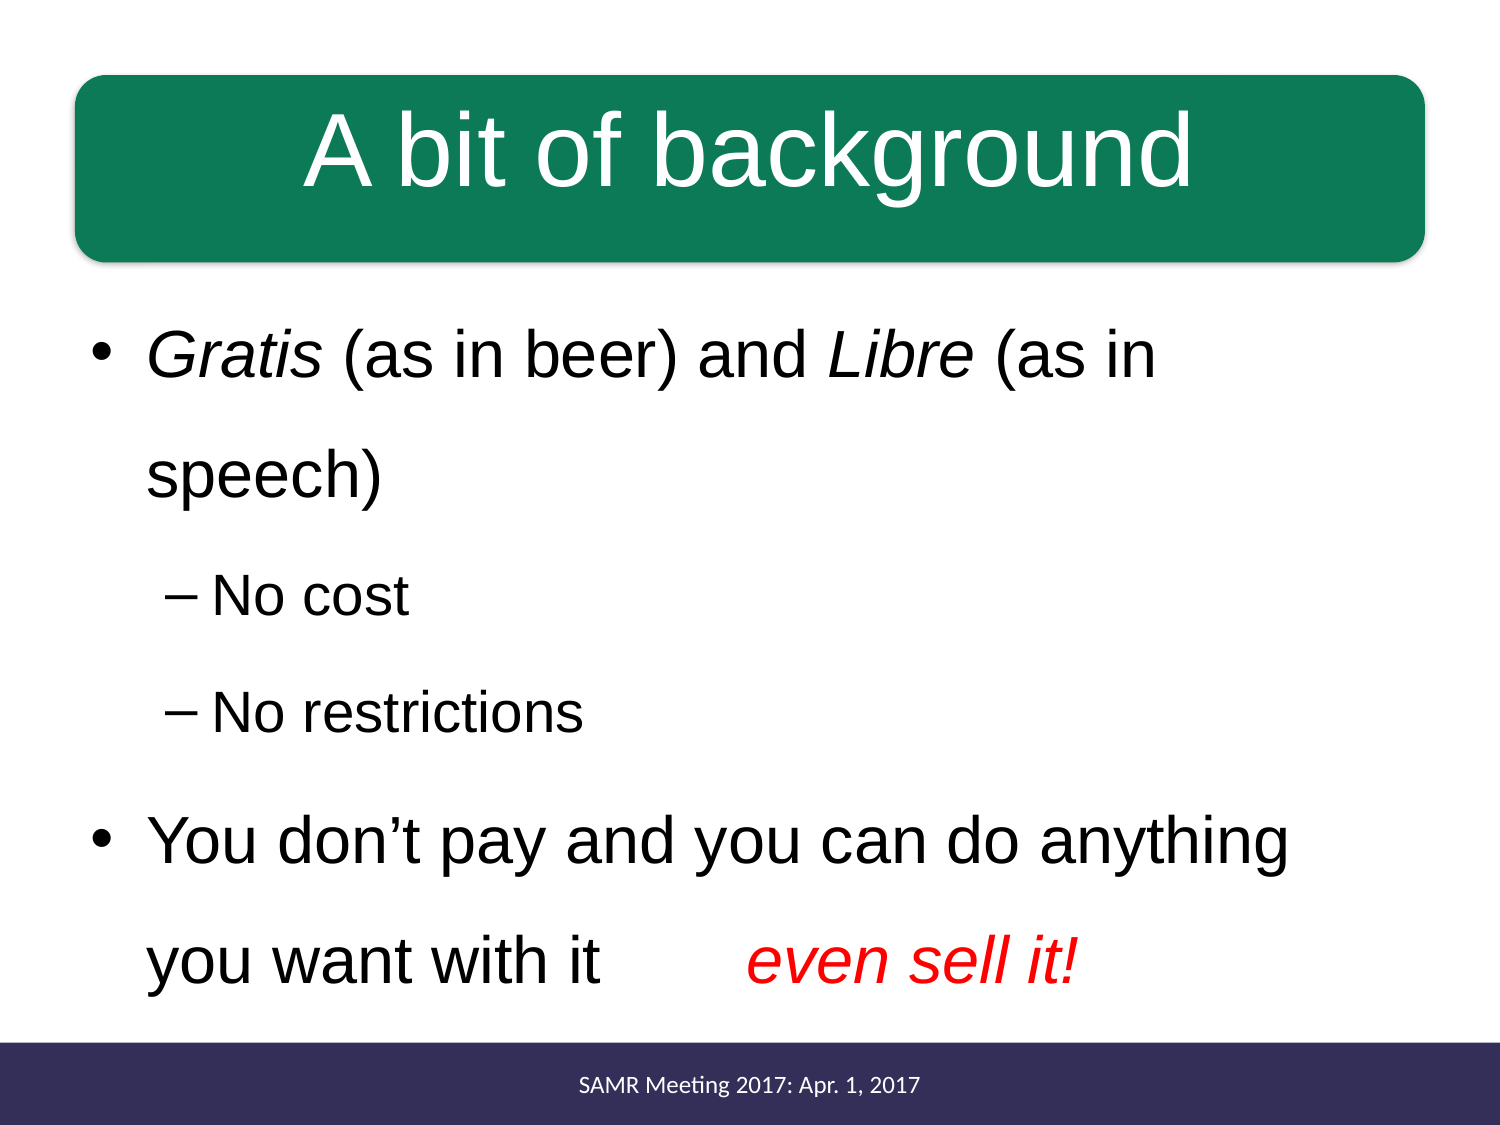

# A bit of background
Gratis (as in beer) and Libre (as in speech)
No cost
No restrictions
You don’t pay and you can do anything you want with it	even sell it!